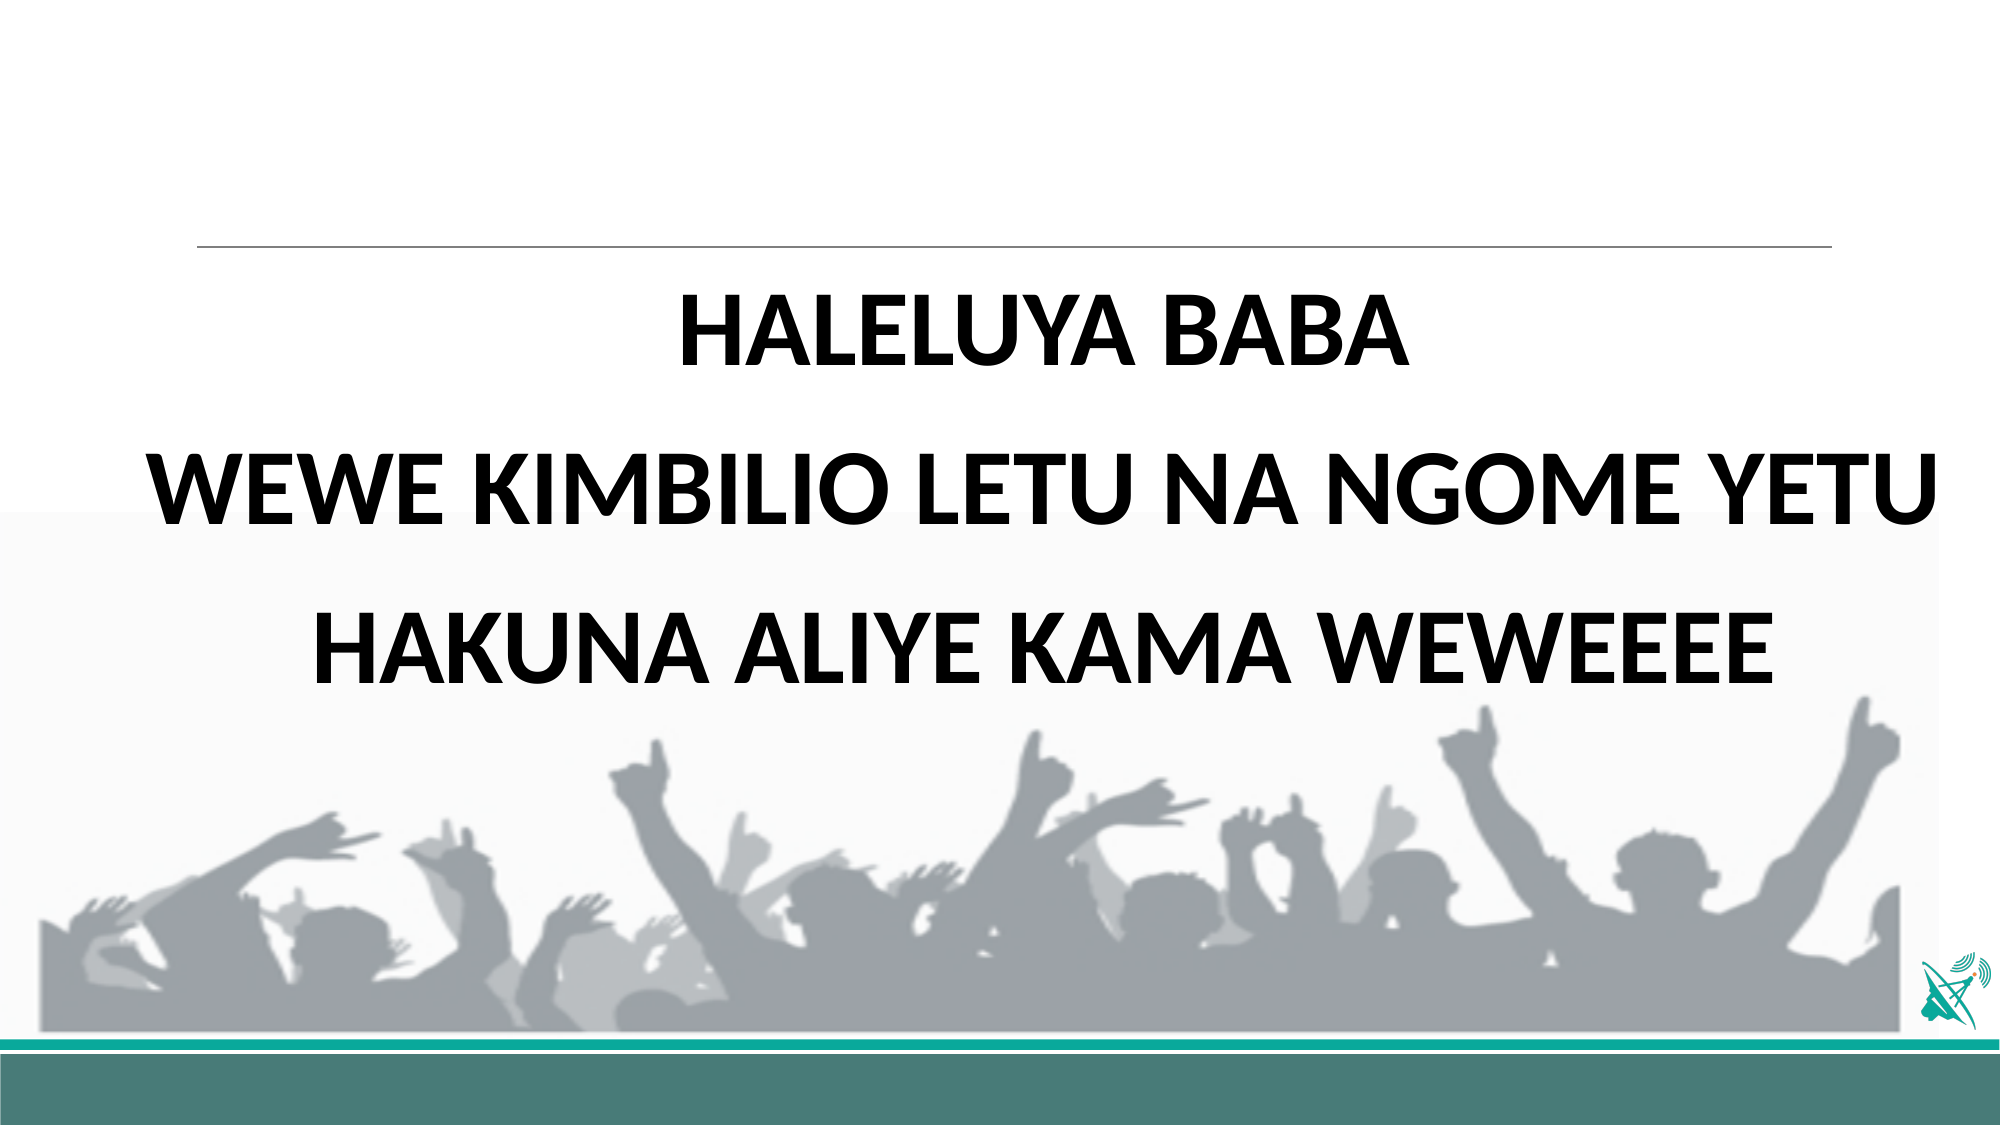

HALELUYA BABA
WEWE KIMBILIO LETU NA NGOME YETU
HAKUNA ALIYE KAMA WEWEEEE